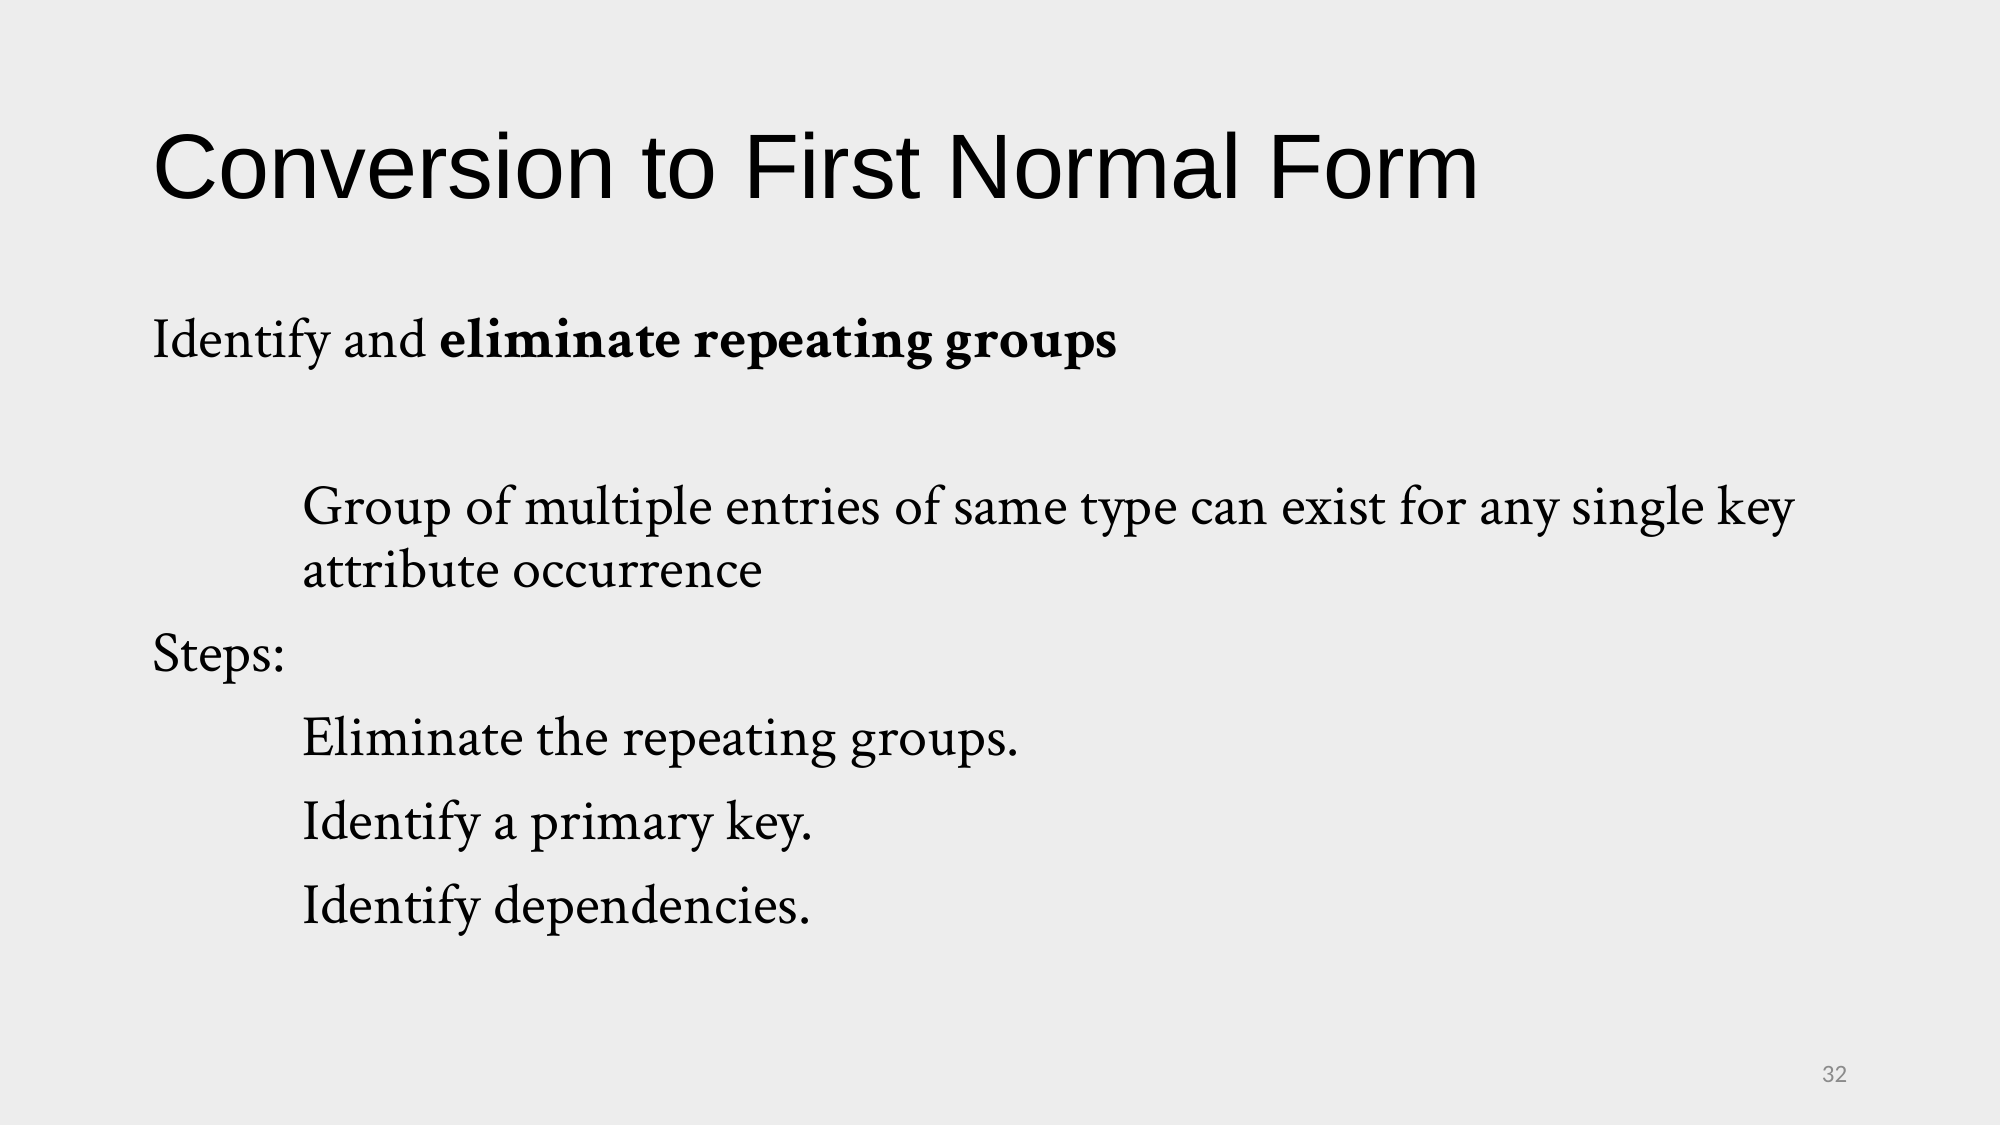

# Conversion to First Normal Form
Identify and eliminate repeating groups

	Group of multiple entries of same type can exist for any single key 	attribute occurrence
Steps:
	Eliminate the repeating groups.
	Identify a primary key.
	Identify dependencies.
32